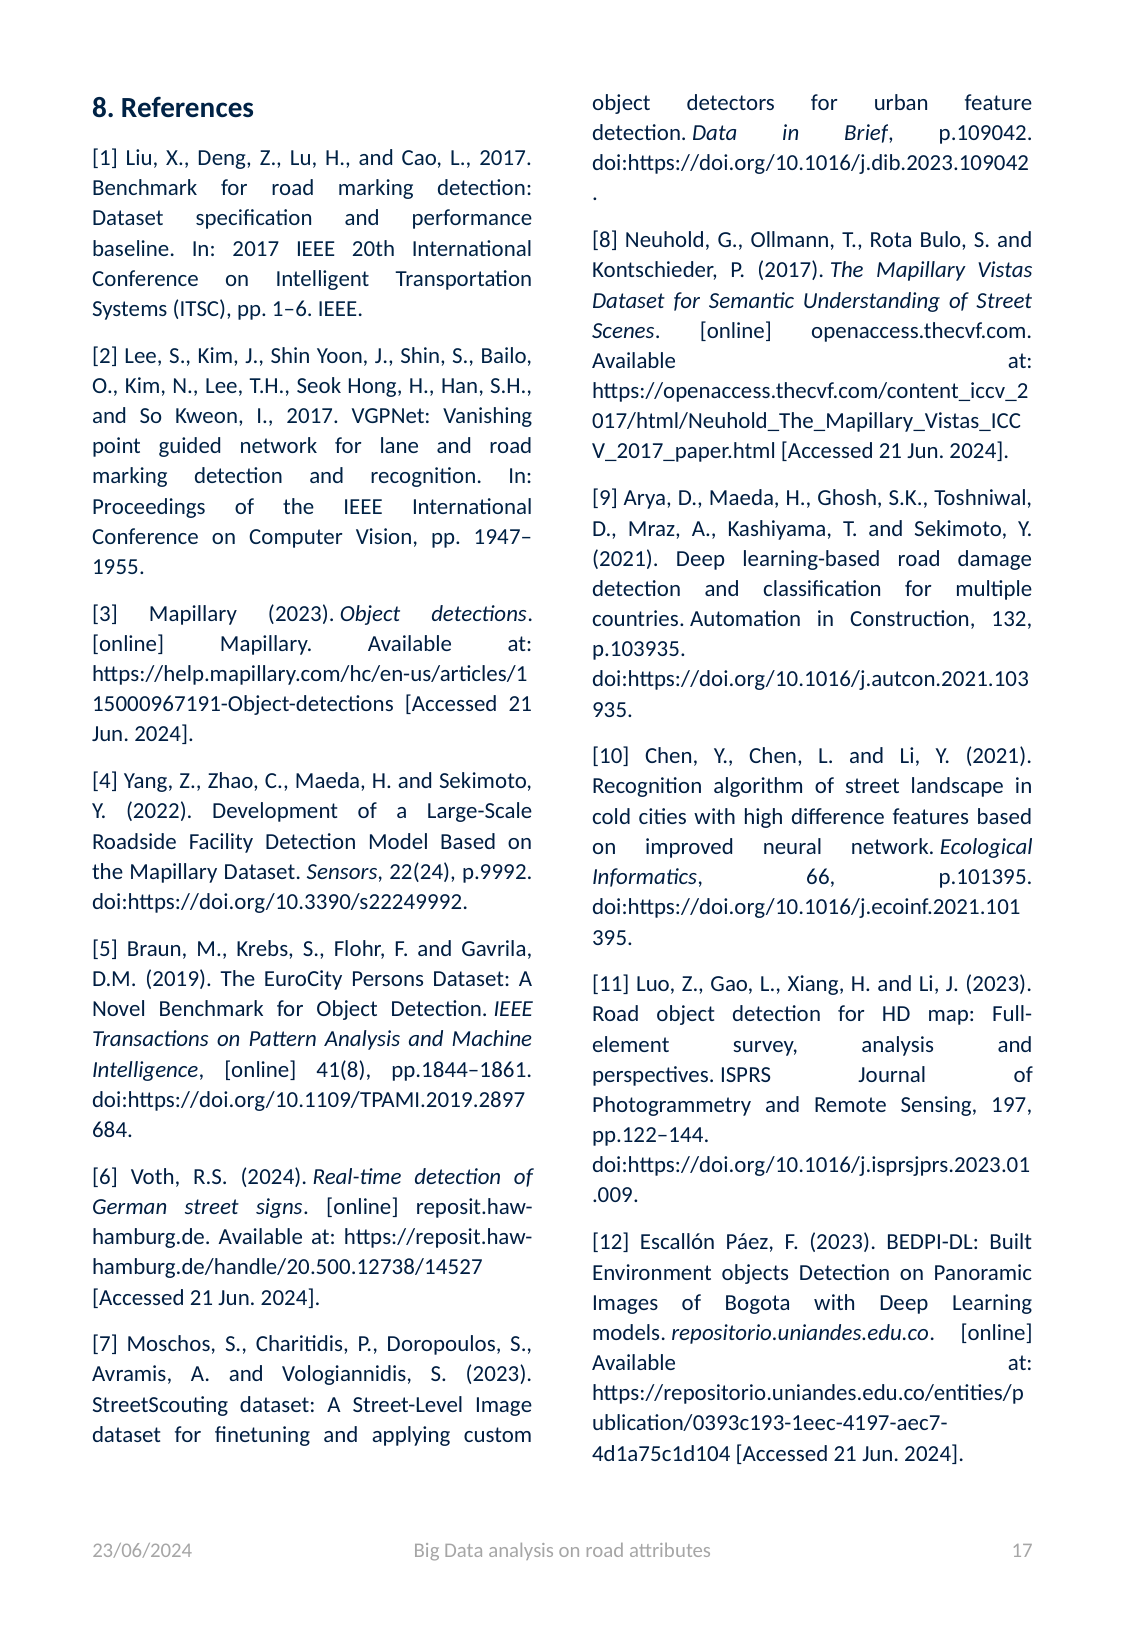

8. References
[1] Liu, X., Deng, Z., Lu, H., and Cao, L., 2017. Benchmark for road marking detection: Dataset specification and performance baseline. In: 2017 IEEE 20th International Conference on Intelligent Transportation Systems (ITSC), pp. 1–6. IEEE.
[2] Lee, S., Kim, J., Shin Yoon, J., Shin, S., Bailo, O., Kim, N., Lee, T.H., Seok Hong, H., Han, S.H., and So Kweon, I., 2017. VGPNet: Vanishing point guided network for lane and road marking detection and recognition. In: Proceedings of the IEEE International Conference on Computer Vision, pp. 1947–1955.
[3] Mapillary (2023). Object detections. [online] Mapillary. Available at: https://help.mapillary.com/hc/en-us/articles/115000967191-Object-detections [Accessed 21 Jun. 2024].
[4] Yang, Z., Zhao, C., Maeda, H. and Sekimoto, Y. (2022). Development of a Large-Scale Roadside Facility Detection Model Based on the Mapillary Dataset. Sensors, 22(24), p.9992. doi:https://doi.org/10.3390/s22249992.
[5] Braun, M., Krebs, S., Flohr, F. and Gavrila, D.M. (2019). The EuroCity Persons Dataset: A Novel Benchmark for Object Detection. IEEE Transactions on Pattern Analysis and Machine Intelligence, [online] 41(8), pp.1844–1861. doi:https://doi.org/10.1109/TPAMI.2019.2897684.
[6] Voth, R.S. (2024). Real-time detection of German street signs. [online] reposit.haw-hamburg.de. Available at: https://reposit.haw-hamburg.de/handle/20.500.12738/14527 [Accessed 21 Jun. 2024].
[7] Moschos, S., Charitidis, P., Doropoulos, S., Avramis, A. and Vologiannidis, S. (2023). StreetScouting dataset: A Street-Level Image dataset for finetuning and applying custom object detectors for urban feature detection. Data in Brief, p.109042. doi:https://doi.org/10.1016/j.dib.2023.109042.
[8] Neuhold, G., Ollmann, T., Rota Bulo, S. and Kontschieder, P. (2017). The Mapillary Vistas Dataset for Semantic Understanding of Street Scenes. [online] openaccess.thecvf.com. Available at: https://openaccess.thecvf.com/content_iccv_2017/html/Neuhold_The_Mapillary_Vistas_ICCV_2017_paper.html [Accessed 21 Jun. 2024].
[9] Arya, D., Maeda, H., Ghosh, S.K., Toshniwal, D., Mraz, A., Kashiyama, T. and Sekimoto, Y. (2021). Deep learning-based road damage detection and classification for multiple countries. Automation in Construction, 132, p.103935. doi:https://doi.org/10.1016/j.autcon.2021.103935.
[10] Chen, Y., Chen, L. and Li, Y. (2021). Recognition algorithm of street landscape in cold cities with high difference features based on improved neural network. Ecological Informatics, 66, p.101395. doi:https://doi.org/10.1016/j.ecoinf.2021.101395.
[11] Luo, Z., Gao, L., Xiang, H. and Li, J. (2023). Road object detection for HD map: Full-element survey, analysis and perspectives. ISPRS Journal of Photogrammetry and Remote Sensing, 197, pp.122–144. doi:https://doi.org/10.1016/j.isprsjprs.2023.01.009.
[12] Escallón Páez, F. (2023). BEDPI-DL: Built Environment objects Detection on Panoramic Images of Bogota with Deep Learning models. repositorio.uniandes.edu.co. [online] Available at: https://repositorio.uniandes.edu.co/entities/publication/0393c193-1eec-4197-aec7-4d1a75c1d104 [Accessed 21 Jun. 2024].
23/06/2024
Big Data analysis on road attributes
17